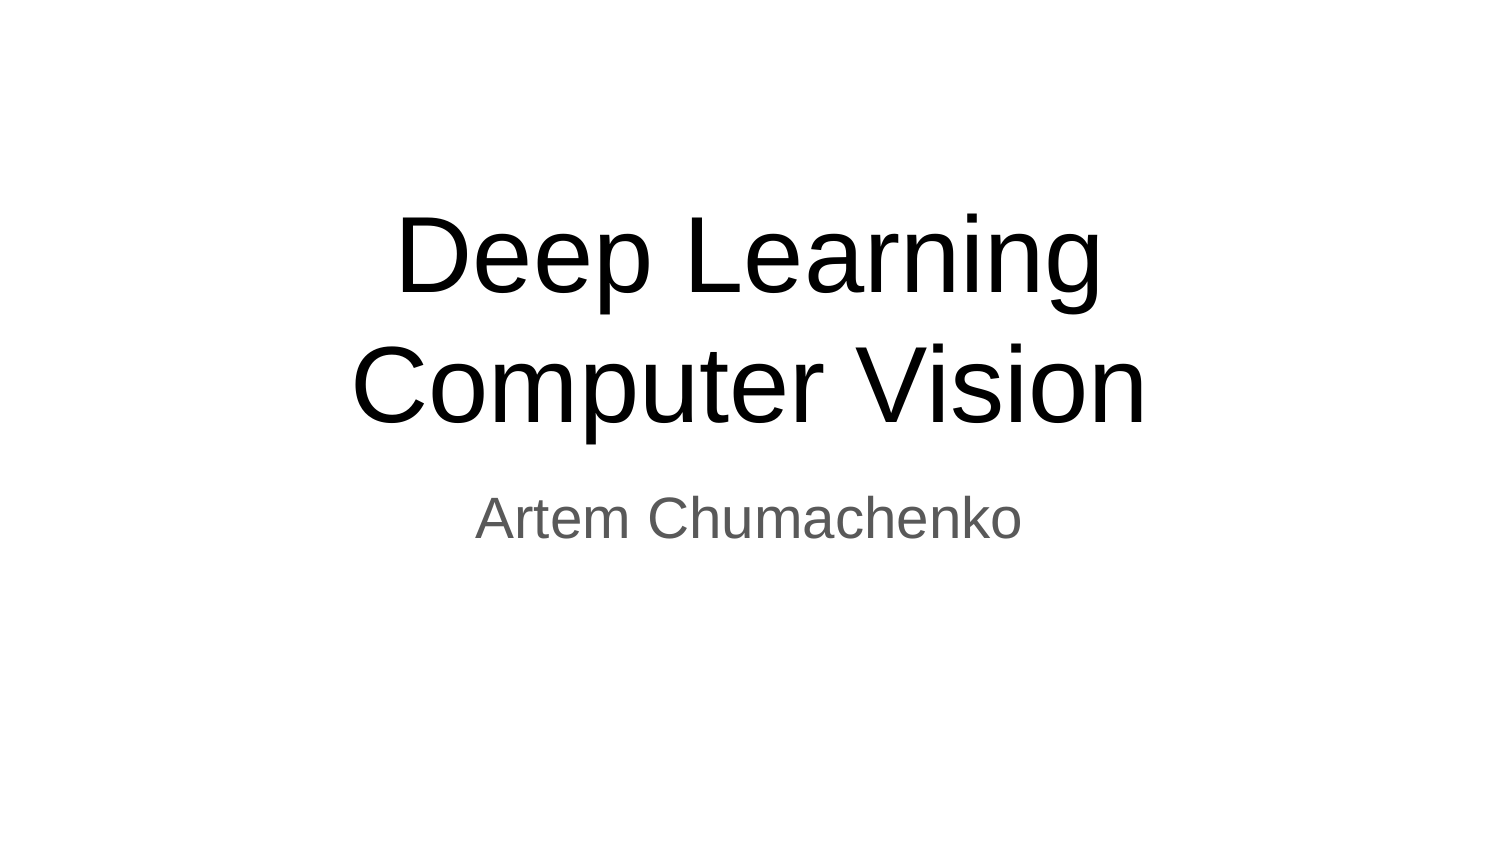

# Deep Learning
Computer Vision
Artem Chumachenko